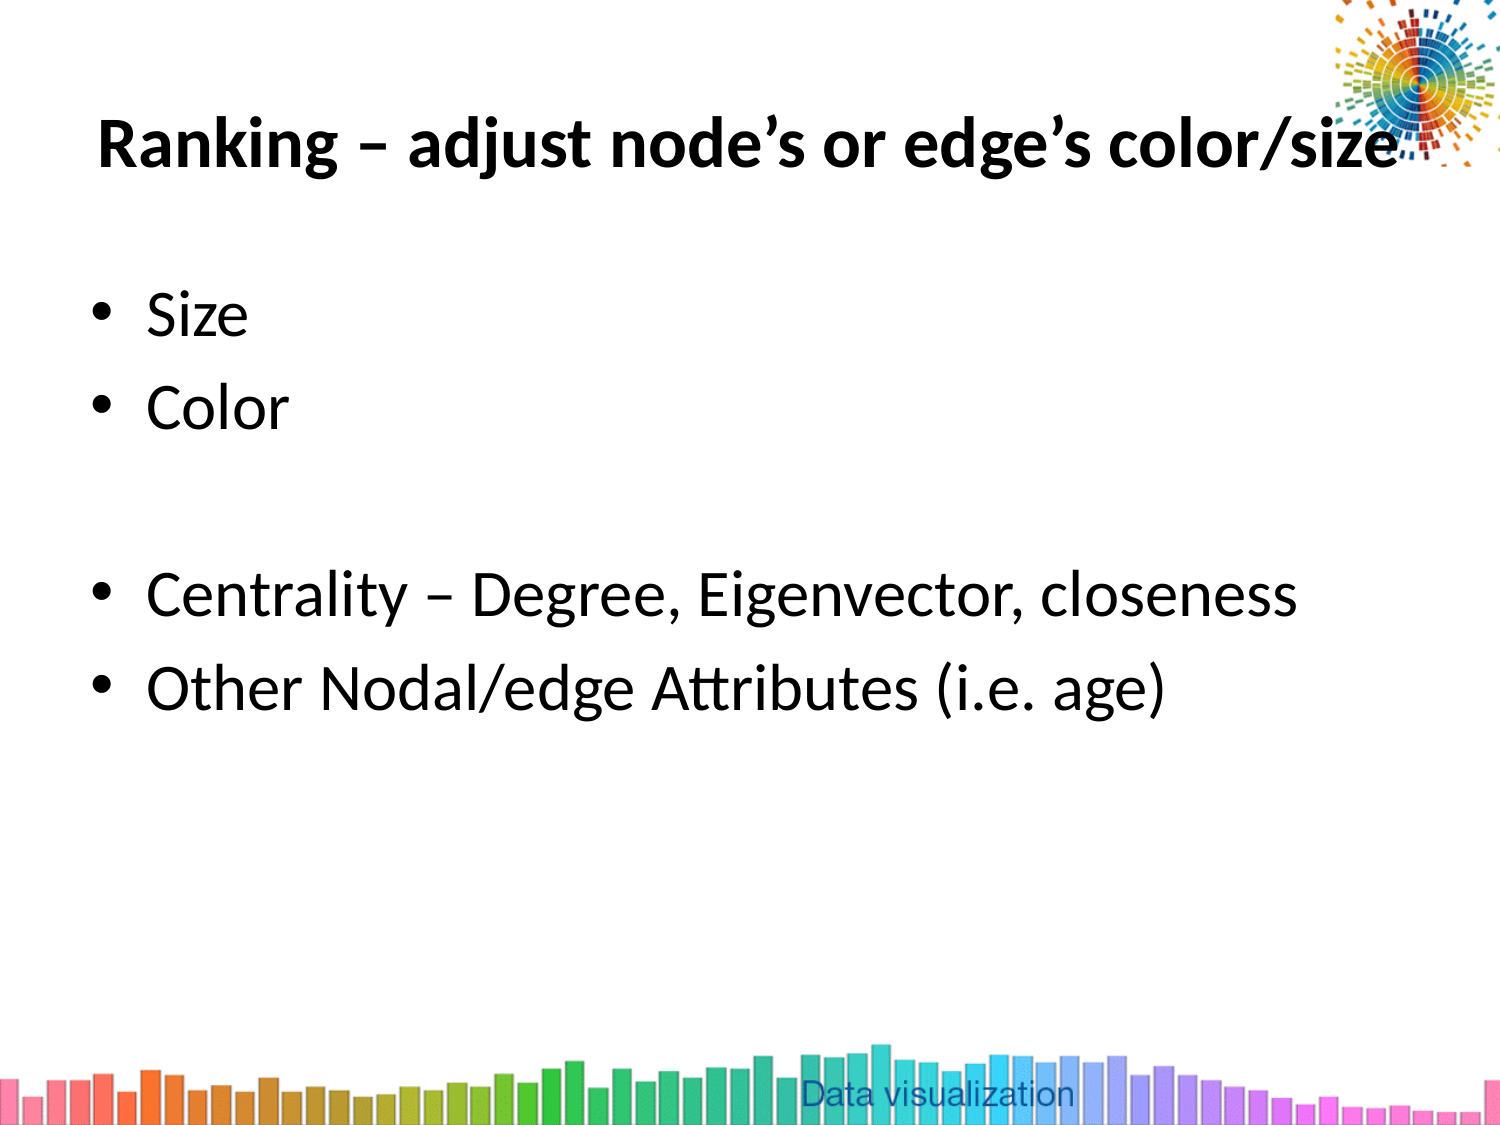

# Ranking – adjust node’s or edge’s color/size
Size
Color

Centrality – Degree, Eigenvector, closeness
Other Nodal/edge Attributes (i.e. age)